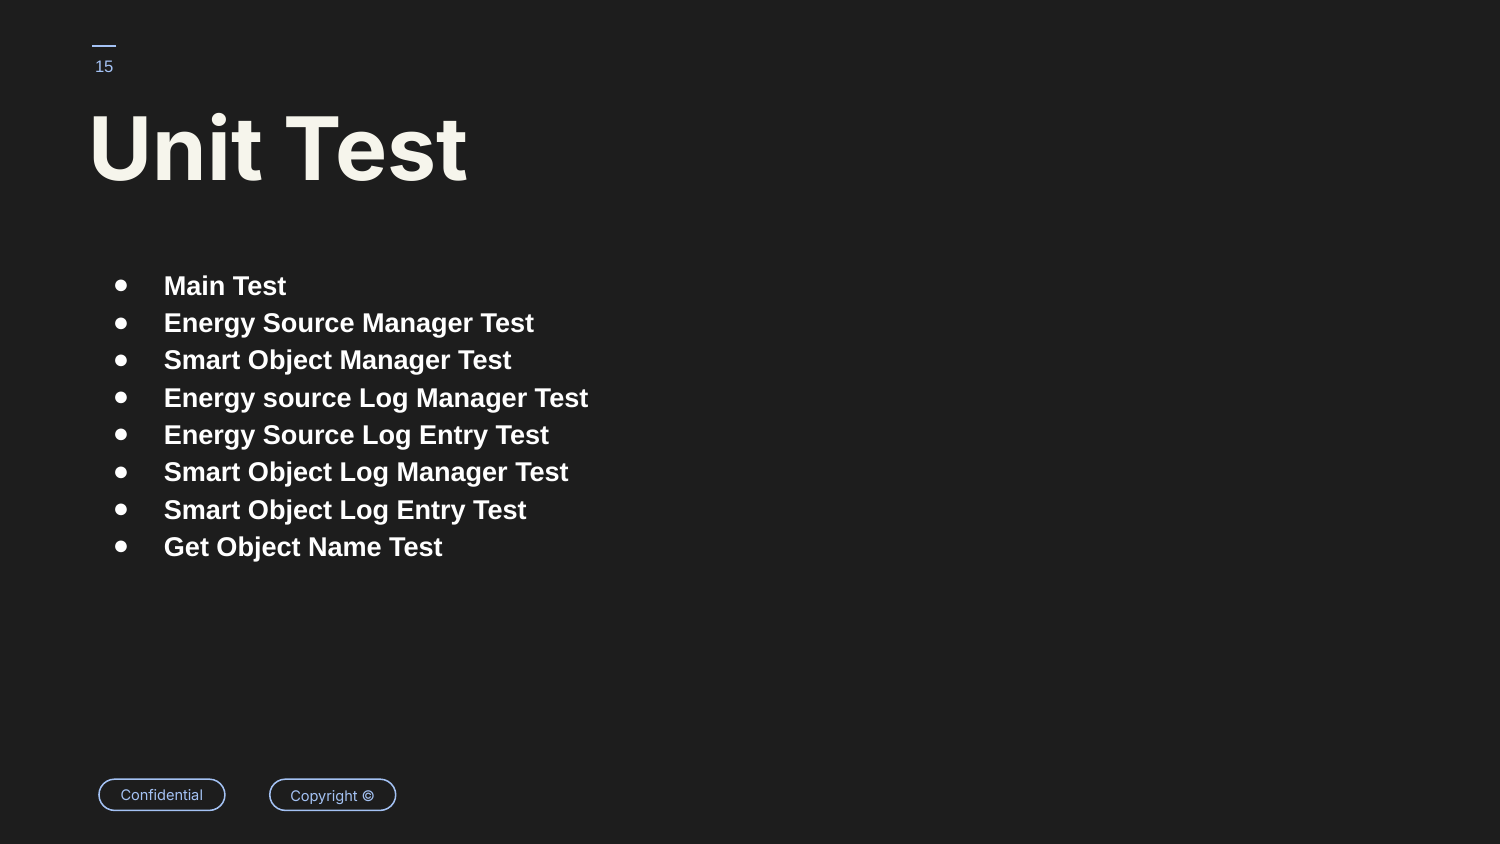

# Unit Test

Main Test
Energy Source Manager Test
Smart Object Manager Test
Energy source Log Manager Test
Energy Source Log Entry Test
Smart Object Log Manager Test
Smart Object Log Entry Test
Get Object Name Test